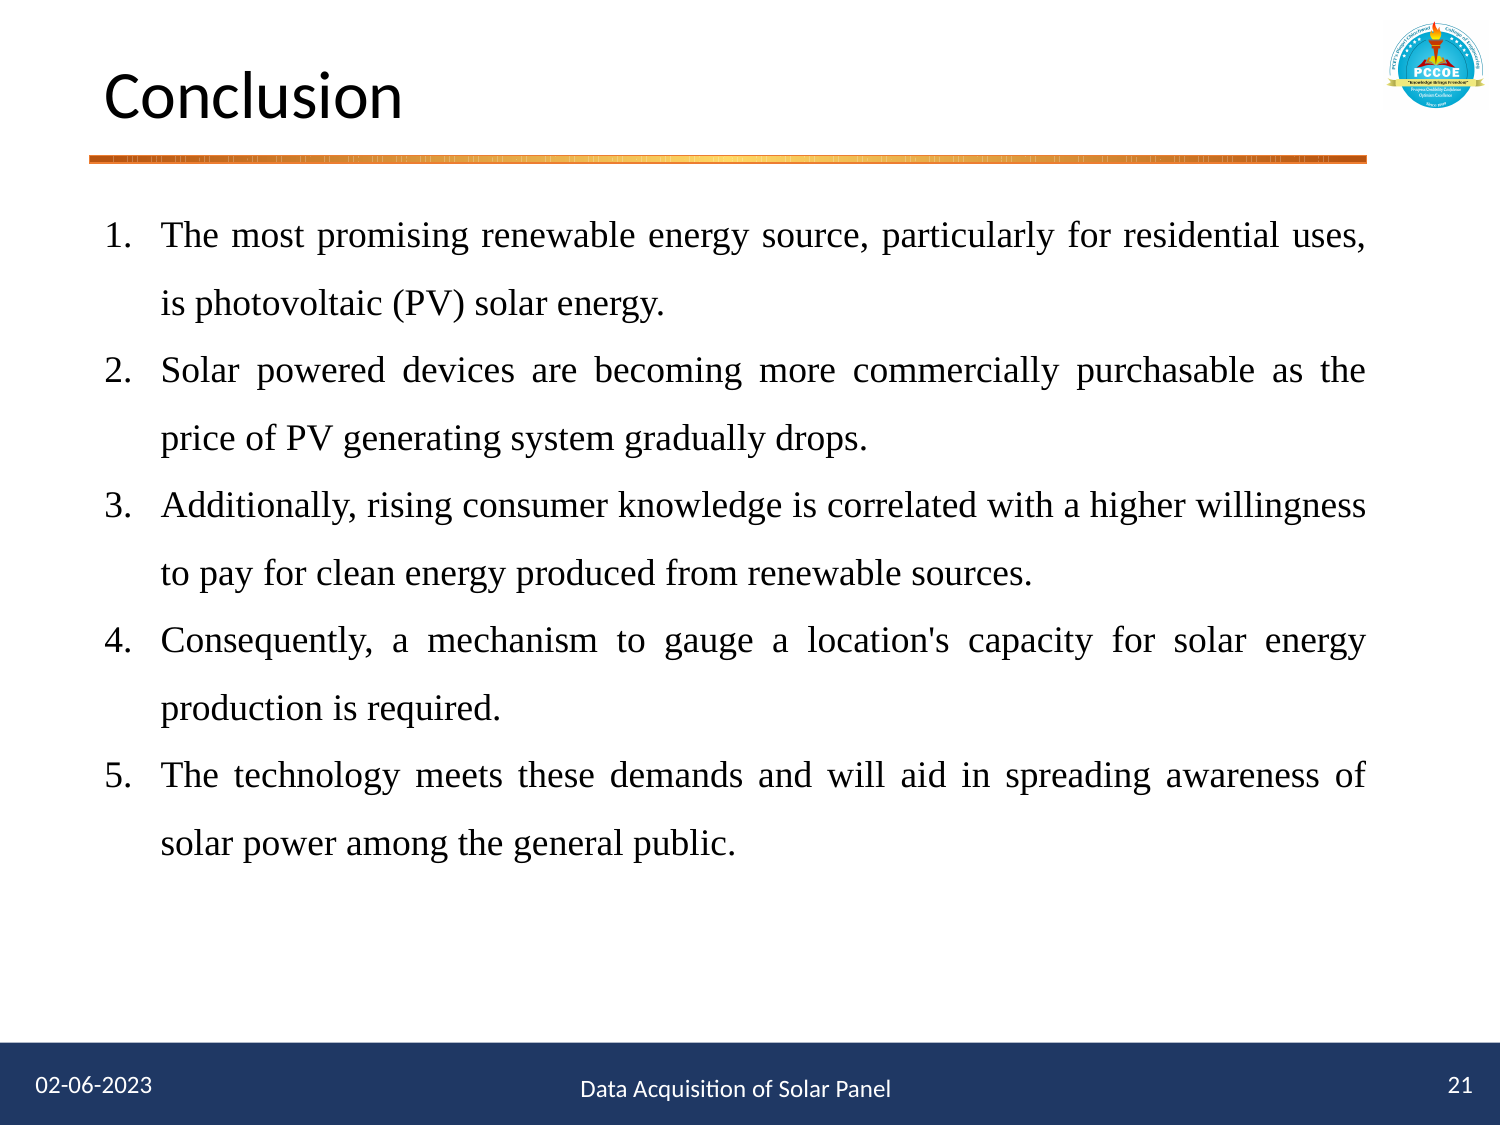

# Conclusion
The most promising renewable energy source, particularly for residential uses, is photovoltaic (PV) solar energy.
Solar powered devices are becoming more commercially purchasable as the price of PV generating system gradually drops.
Additionally, rising consumer knowledge is correlated with a higher willingness to pay for clean energy produced from renewable sources.
Consequently, a mechanism to gauge a location's capacity for solar energy production is required.
The technology meets these demands and will aid in spreading awareness of solar power among the general public.

21
02-06-2023
Data Acquisition of Solar Panel